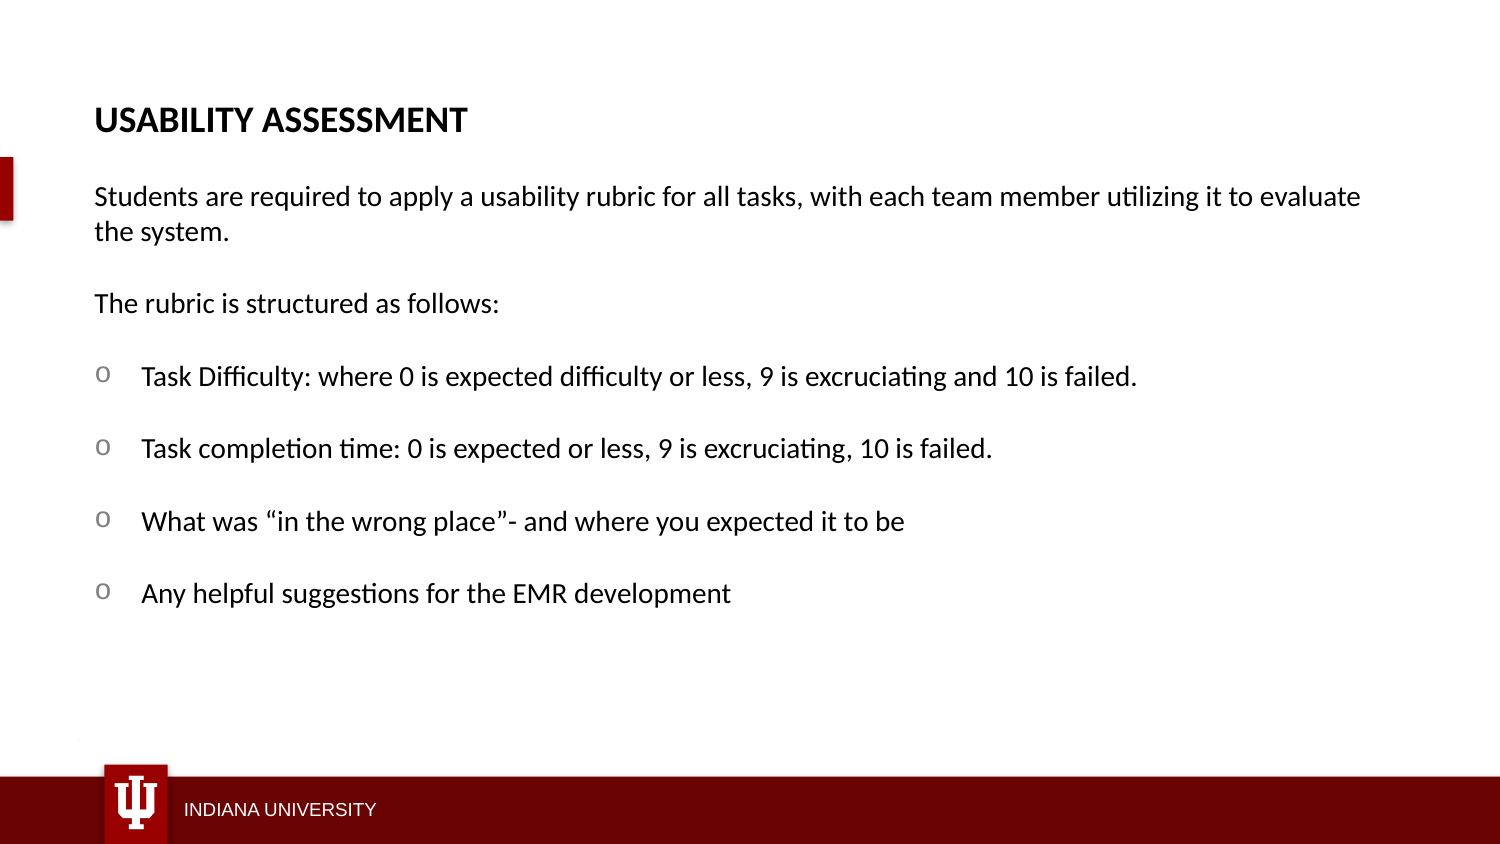

USABILITY ASSESSMENT
Students are required to apply a usability rubric for all tasks, with each team member utilizing it to evaluate the system.
The rubric is structured as follows:
Task Difficulty: where 0 is expected difficulty or less, 9 is excruciating and 10 is failed.
Task completion time: 0 is expected or less, 9 is excruciating, 10 is failed.
What was “in the wrong place”- and where you expected it to be
Any helpful suggestions for the EMR development